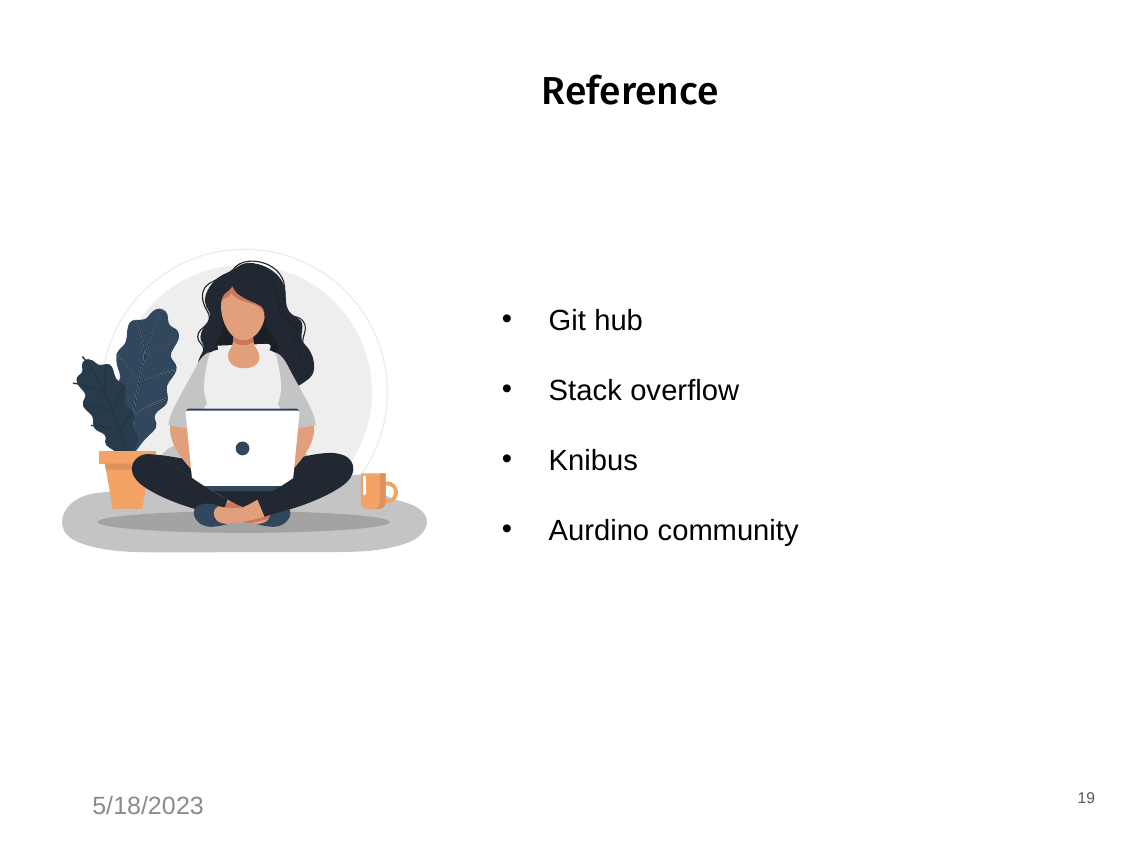

Reference

Git hub
Stack overflow
Knibus
Aurdino community

19
5/18/2023